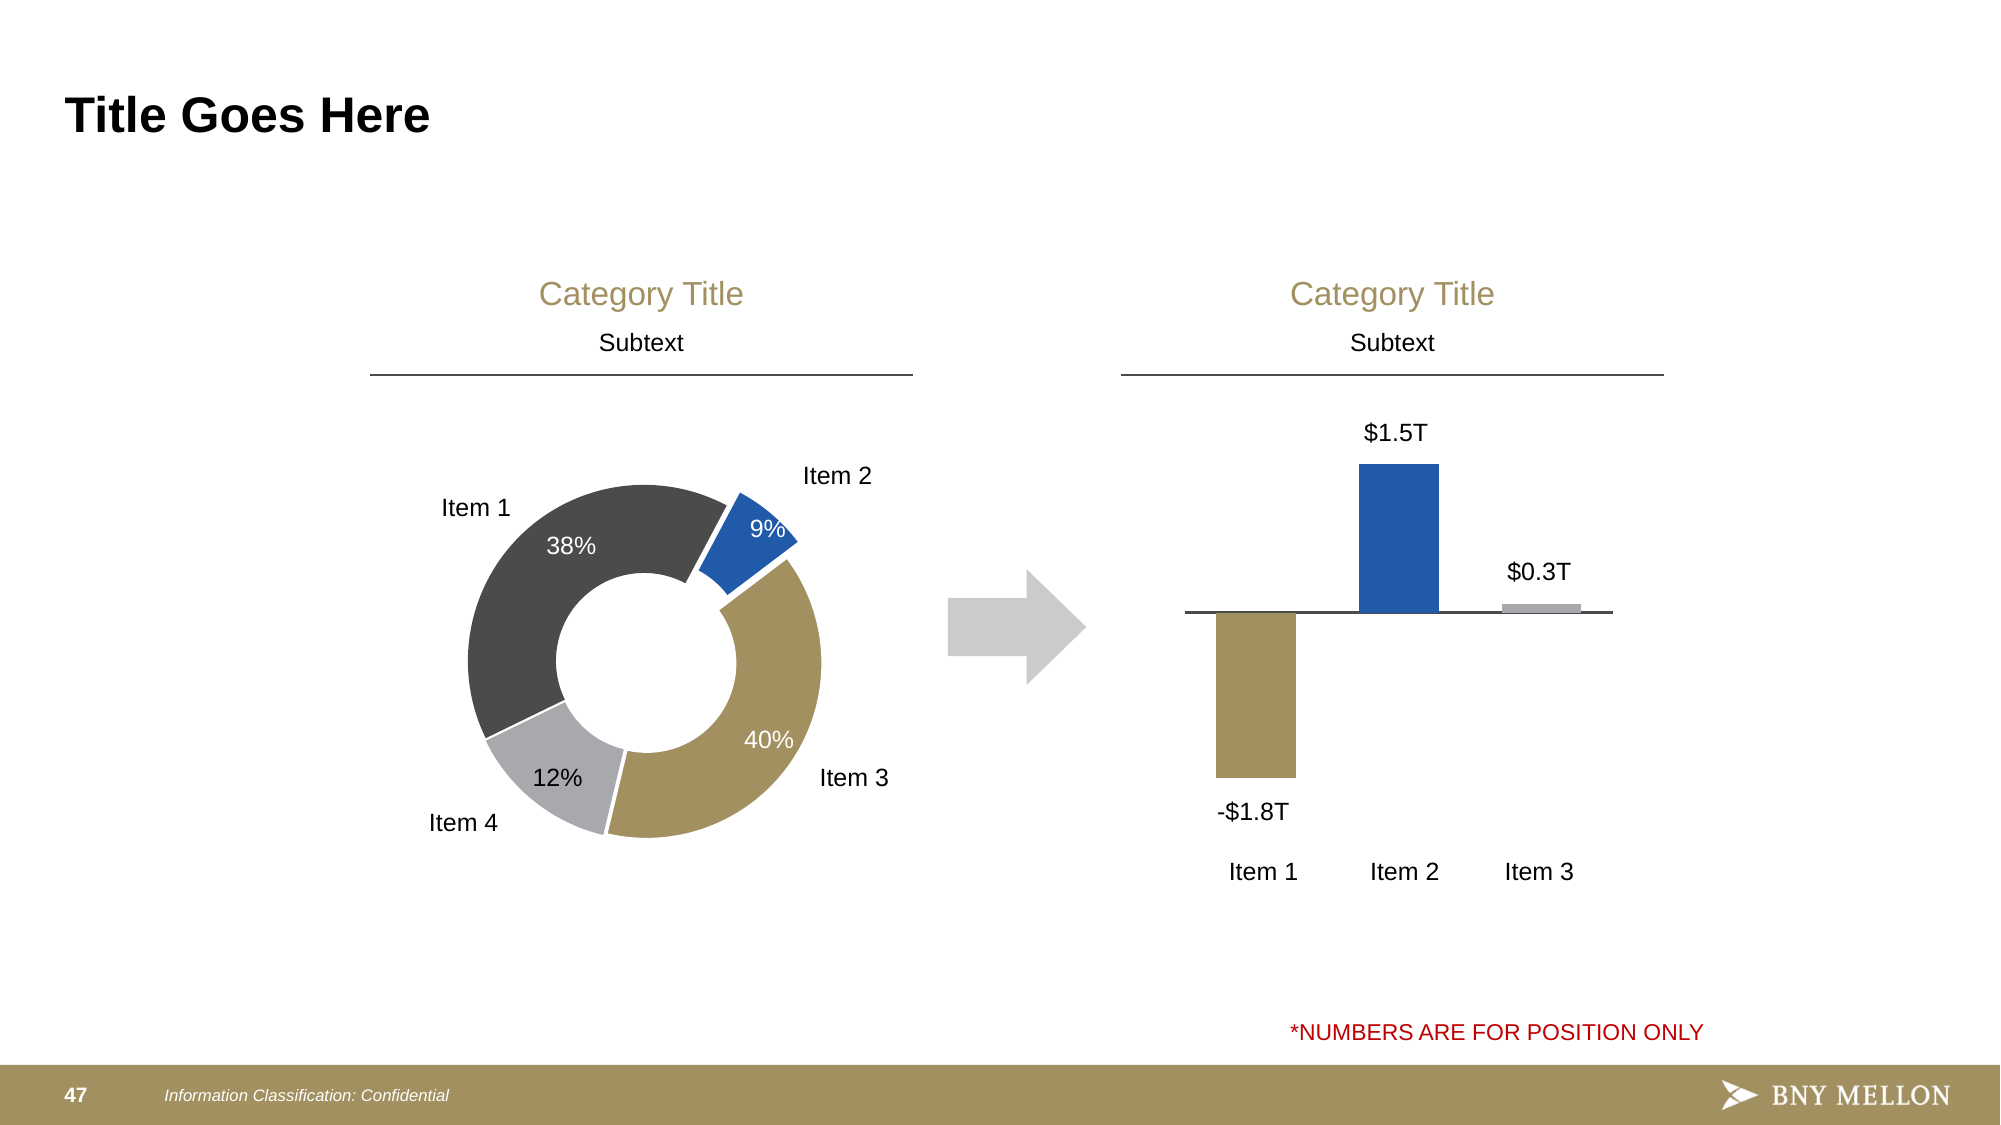

# Title Goes Here
Category Title
Category Title

### Chart

| Category | Total Revenue |
|---|---|
| Passive | 29.0 |
| Active Equity / Fixed Income | 164.0 |
| Multi-Asset | 59.0 |
| Alternative | 168.0 |
Subtext
Subtext
$1.5T

### Chart

| Category |  |
|---|---|
|  | -1.900000000000216 |
|  | 1.700000000000193 |
|  | 0.100000000000011 |
Item 2
Item 1
9%
38%
$0.3T

40%
12%
Item 3
-$1.8T
Item 4
Item 1
Item 2
Item 3
*NUMBERS ARE FOR POSITION ONLY